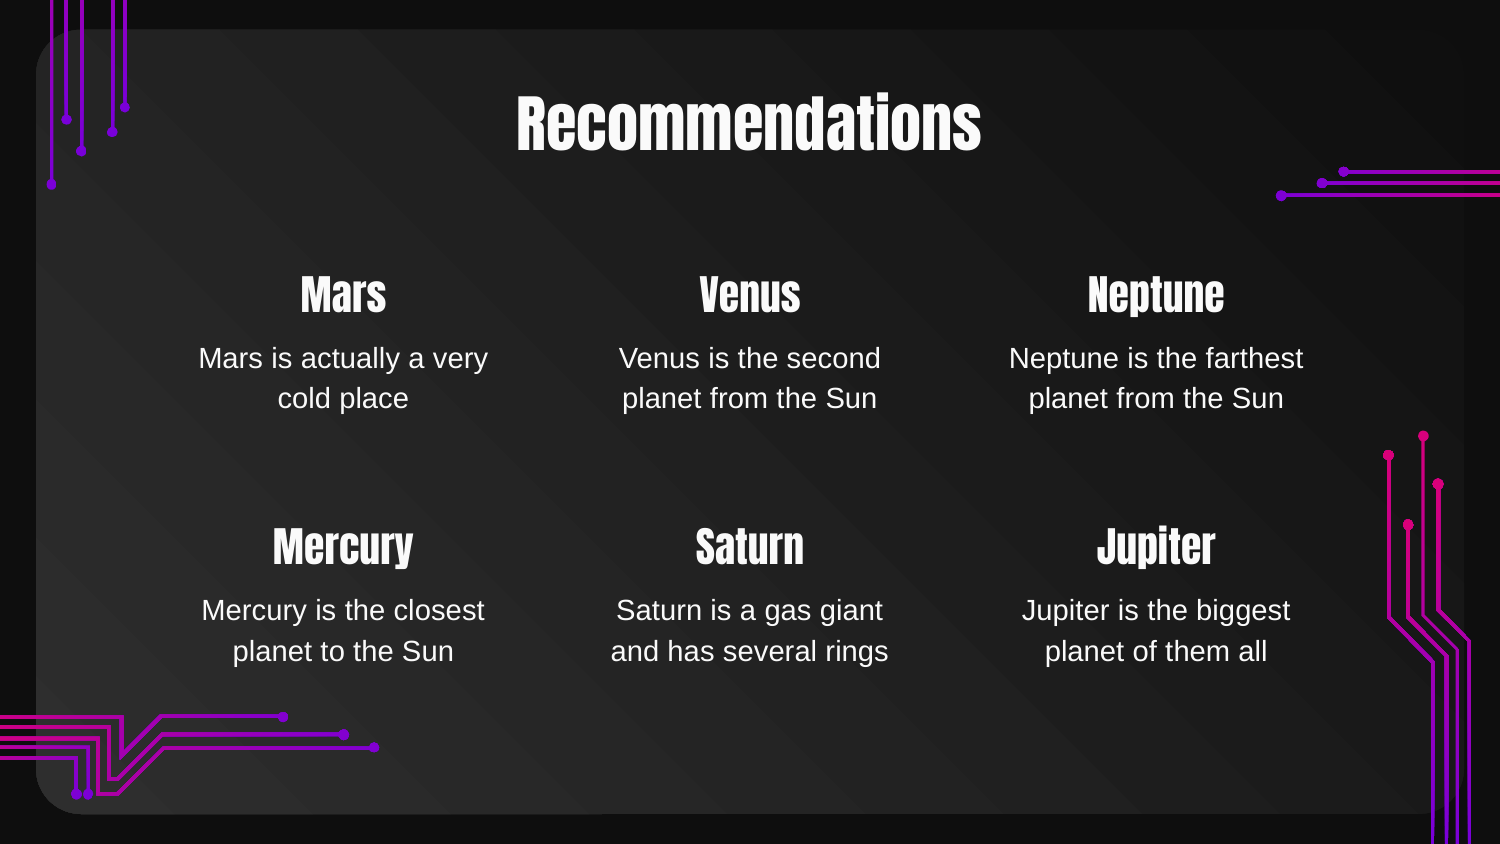

# Recommendations
Mars
Venus
Neptune
Mars is actually a very cold place
Venus is the second planet from the Sun
Neptune is the farthest planet from the Sun
Mercury
Saturn
Jupiter

Mercury is the closest planet to the Sun
Saturn is a gas giant and has several rings
Jupiter is the biggest planet of them all